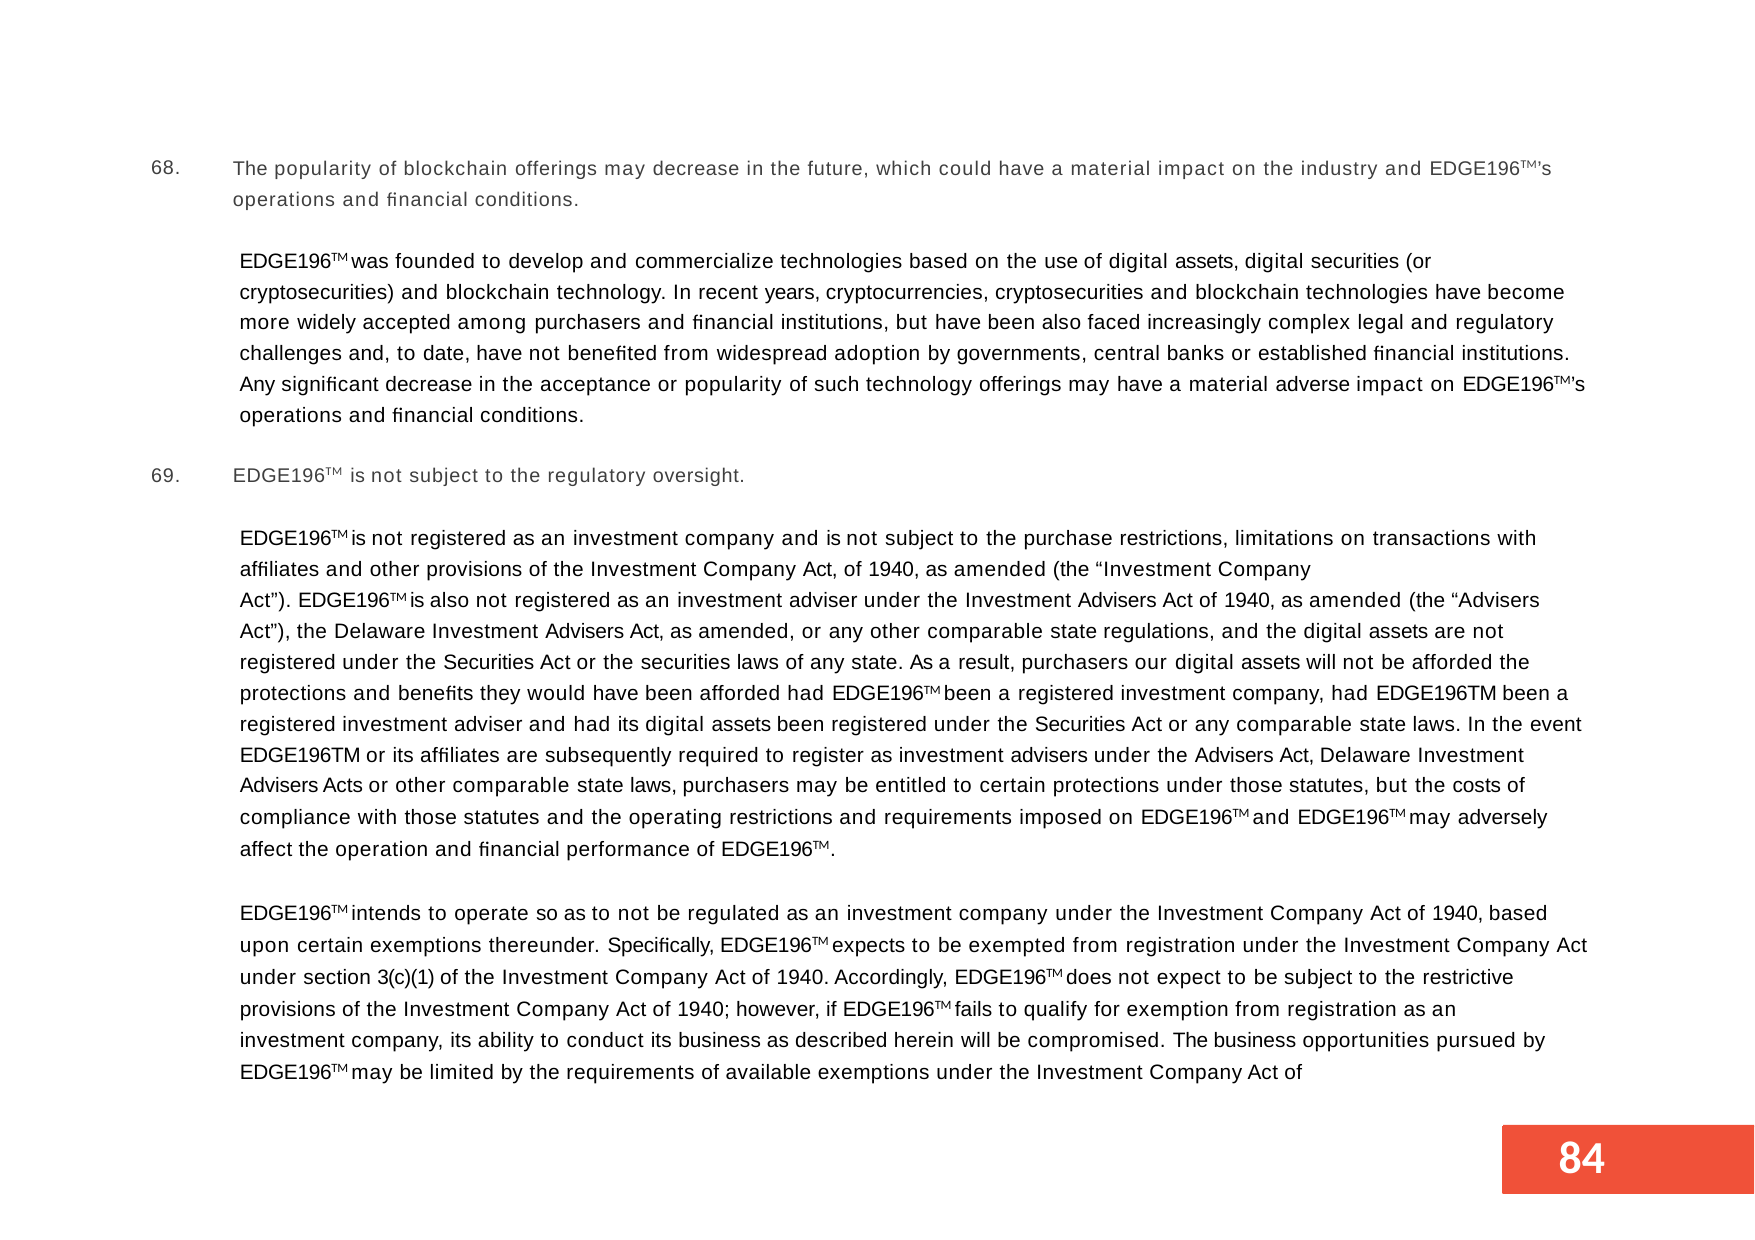

The popularity of blockchain offerings may decrease in the future, which could have a material impact on the industry and EDGE196TM’s  operations and financial conditions.
68.
EDGE196TM was founded to develop and commercialize technologies based on the use of digital assets, digital securities (or  cryptosecurities) and blockchain technology. In recent years, cryptocurrencies, cryptosecurities and blockchain technologies have become  more widely accepted among purchasers and financial institutions, but have been also faced increasingly complex legal and regulatory  challenges and, to date, have not benefited from widespread adoption by governments, central banks or established financial institutions.  Any significant decrease in the acceptance or popularity of such technology offerings may have a material adverse impact on EDGE196TM’s  operations and financial conditions.
69.
EDGE196TM is not subject to the regulatory oversight.
EDGE196TM is not registered as an investment company and is not subject to the purchase restrictions, limitations on transactions with  affiliates and other provisions of the Investment Company Act, of 1940, as amended (the “Investment Company
Act”). EDGE196TM is also not registered as an investment adviser under the Investment Advisers Act of 1940, as amended (the “Advisers  Act”), the Delaware Investment Advisers Act, as amended, or any other comparable state regulations, and the digital assets are not  registered under the Securities Act or the securities laws of any state. As a result, purchasers our digital assets will not be afforded the  protections and benefits they would have been afforded had EDGE196TM been a registered investment company, had EDGE196TM been a  registered investment adviser and had its digital assets been registered under the Securities Act or any comparable state laws. In the event  EDGE196TM or its affiliates are subsequently required to register as investment advisers under the Advisers Act, Delaware Investment  Advisers Acts or other comparable state laws, purchasers may be entitled to certain protections under those statutes, but the costs of  compliance with those statutes and the operating restrictions and requirements imposed on EDGE196TM and EDGE196TM may adversely  affect the operation and financial performance of EDGE196TM.

EDGE196TM intends to operate so as to not be regulated as an investment company under the Investment Company Act of 1940, based  upon certain exemptions thereunder. Specifically, EDGE196TM expects to be exempted from registration under the Investment Company Act  under section 3(c)(1) of the Investment Company Act of 1940. Accordingly, EDGE196TM does not expect to be subject to the restrictive  provisions of the Investment Company Act of 1940; however, if EDGE196TM fails to qualify for exemption from registration as an
investment company, its ability to conduct its business as described herein will be compromised. The business opportunities pursued by  EDGE196TM may be limited by the requirements of available exemptions under the Investment Company Act of
84